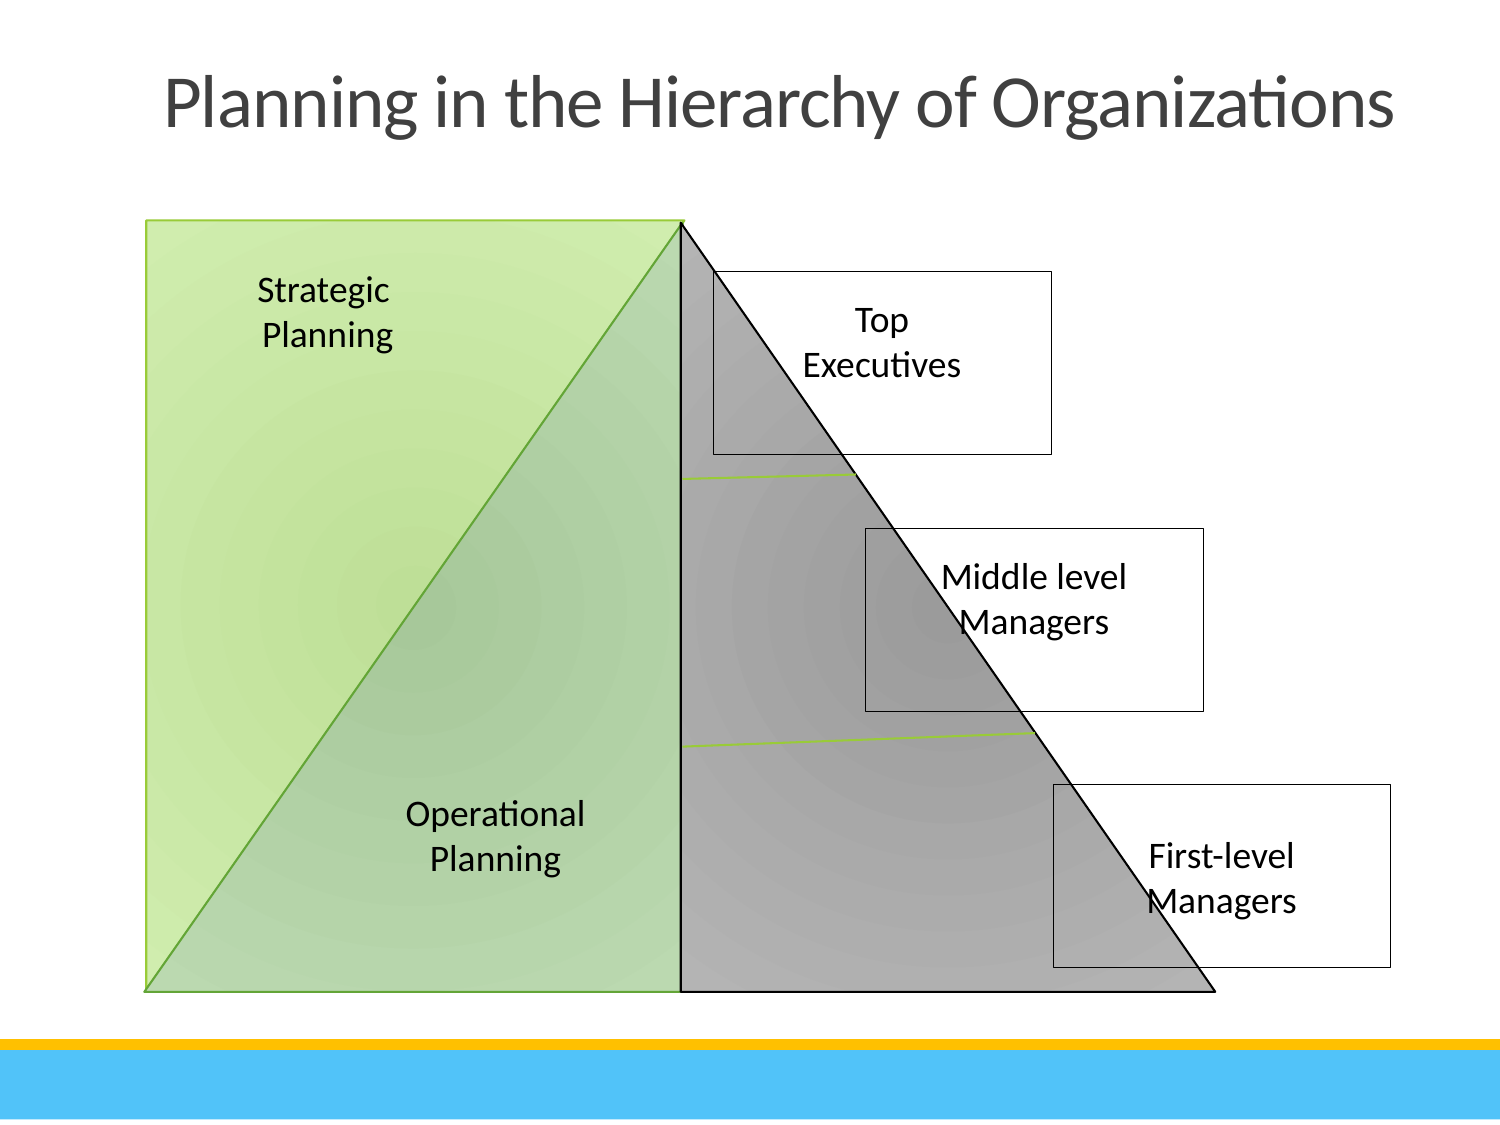

Planning in the Hierarchy of Organizations

Strategic
Planning

Top
Executives

Middle level
Managers

Operational
Planning

First-level
Managers